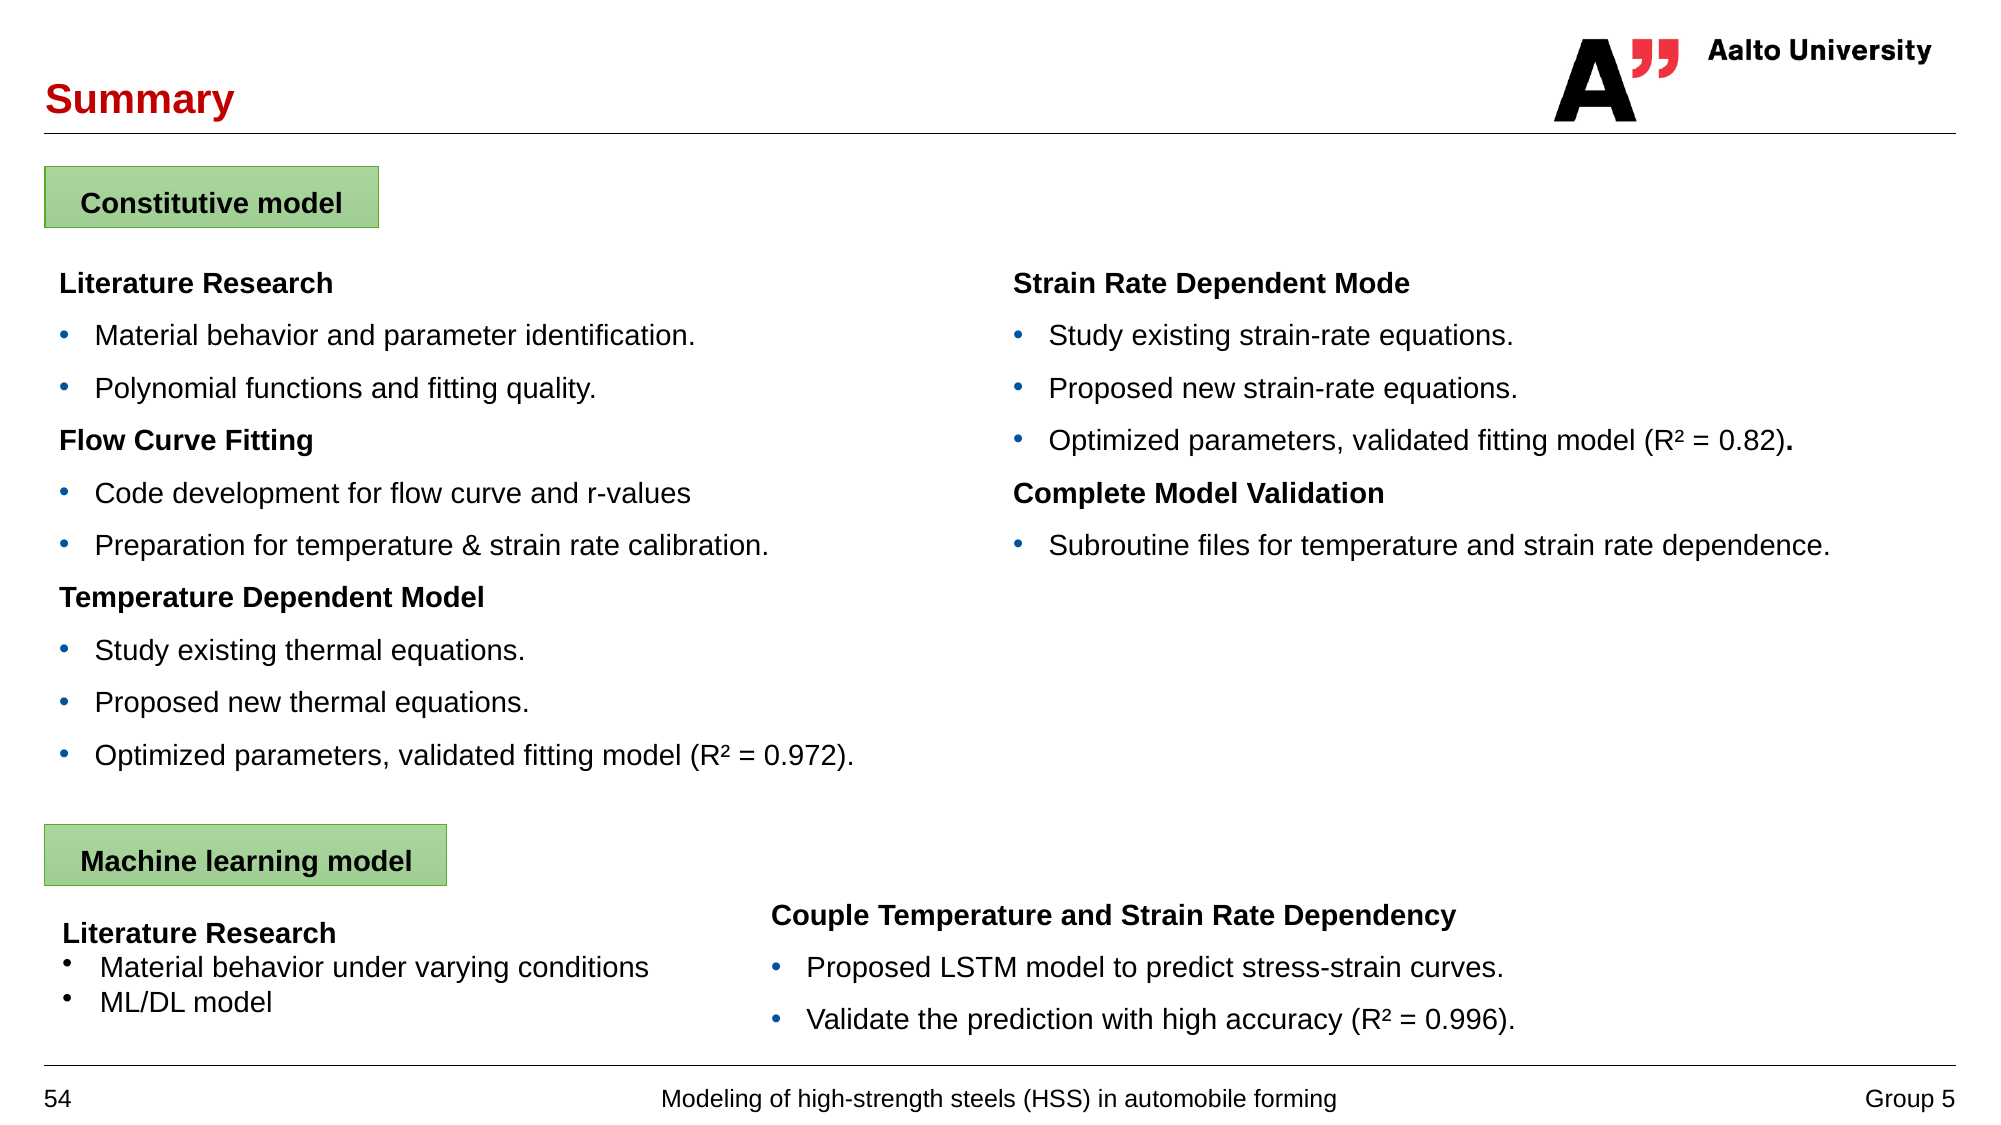

# Summary
Constitutive model

Literature Research
Material behavior and parameter identification.
Polynomial functions and fitting quality.
Flow Curve Fitting
Code development for flow curve and r-values
Preparation for temperature & strain rate calibration.
Temperature Dependent Model
Study existing thermal equations.
Proposed new thermal equations.
Optimized parameters, validated fitting model (R² = 0.972).

Strain Rate Dependent Mode
Study existing strain-rate equations.
Proposed new strain-rate equations.
Optimized parameters, validated fitting model (R² = 0.82).
Complete Model Validation
Subroutine files for temperature and strain rate dependence.

Machine learning model

Couple Temperature and Strain Rate Dependency
Proposed LSTM model to predict stress-strain curves.
Validate the prediction with high accuracy (R² = 0.996).

Literature Research​
Material behavior under varying conditions​
ML/DL model